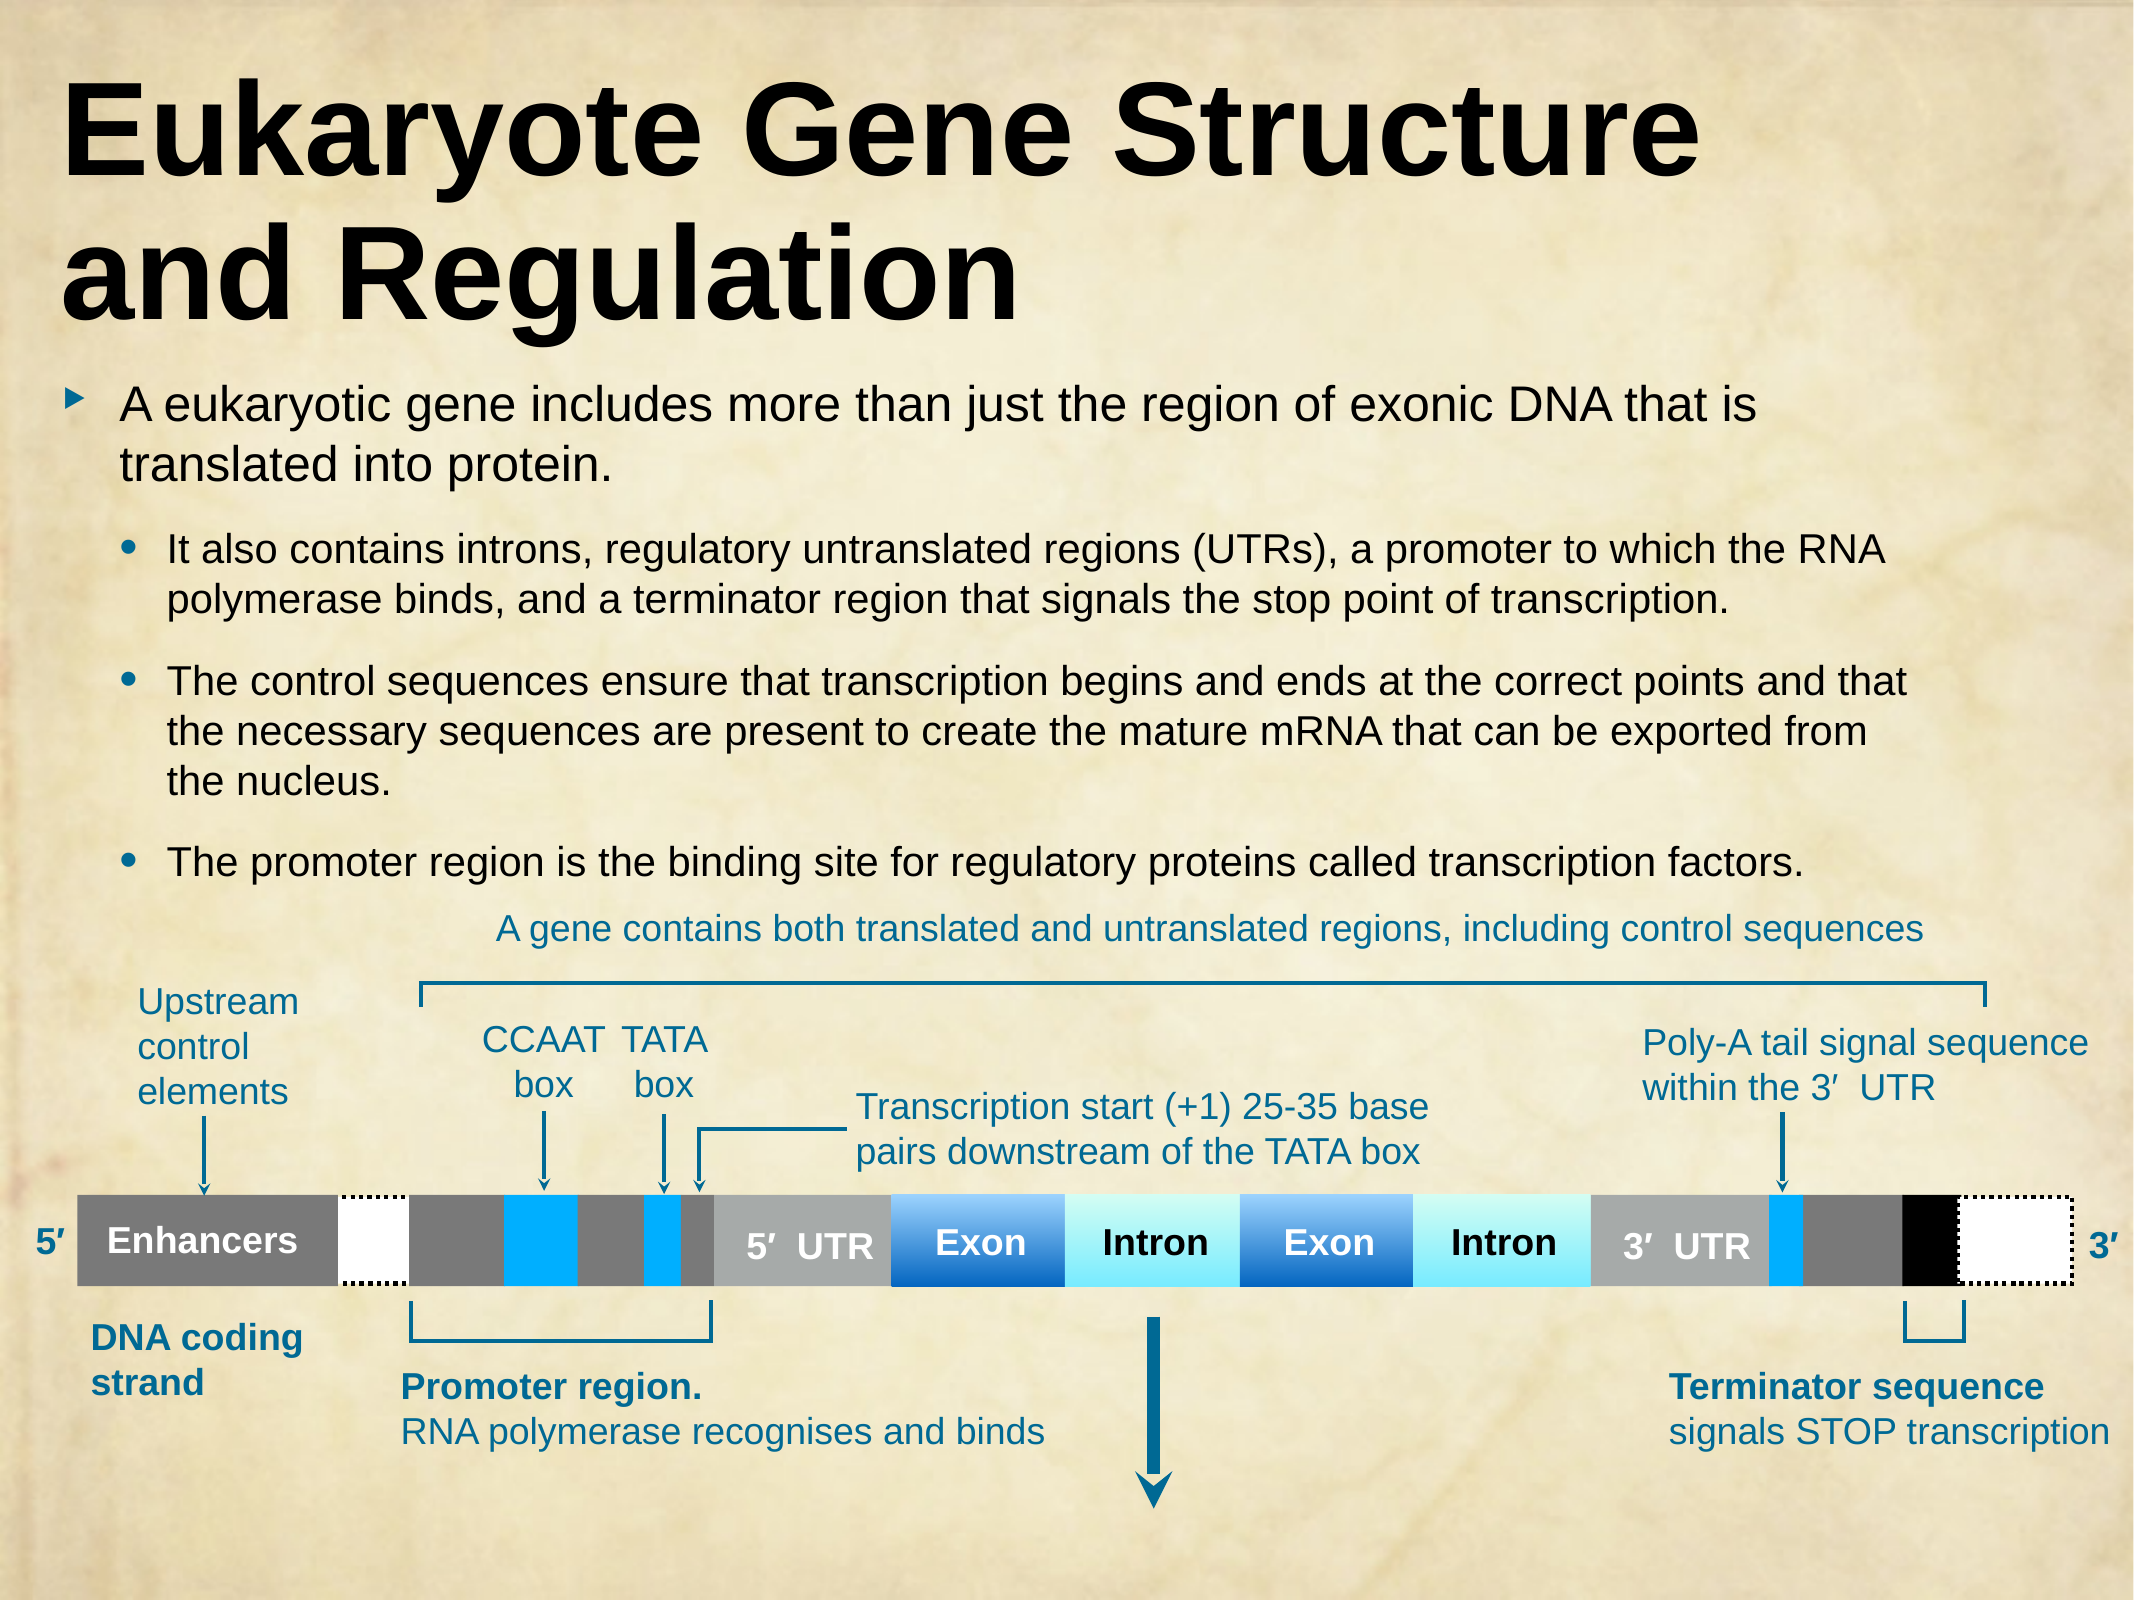

# Eukaryote Gene Structure and Regulation
A eukaryotic gene includes more than just the region of exonic DNA that is translated into protein.
It also contains introns, regulatory untranslated regions (UTRs), a promoter to which the RNA polymerase binds, and a terminator region that signals the stop point of transcription.
The control sequences ensure that transcription begins and ends at the correct points and that the necessary sequences are present to create the mature mRNA that can be exported from the nucleus.
The promoter region is the binding site for regulatory proteins called transcription factors.
A gene contains both translated and untranslated regions, including control sequences
Upstream control elements
CCAAT box
TATA box
Poly-A tail signal sequence within the 3′  UTR
Transcription start (+1) 25-35 base pairs downstream of the TATA box

Exon
Intron

Exon
Intron

Enhancers
5′  UTR
3′  UTR
5′
3′

DNA coding strand
Promoter region.
RNA polymerase recognises and binds
Terminator sequence signals STOP transcription